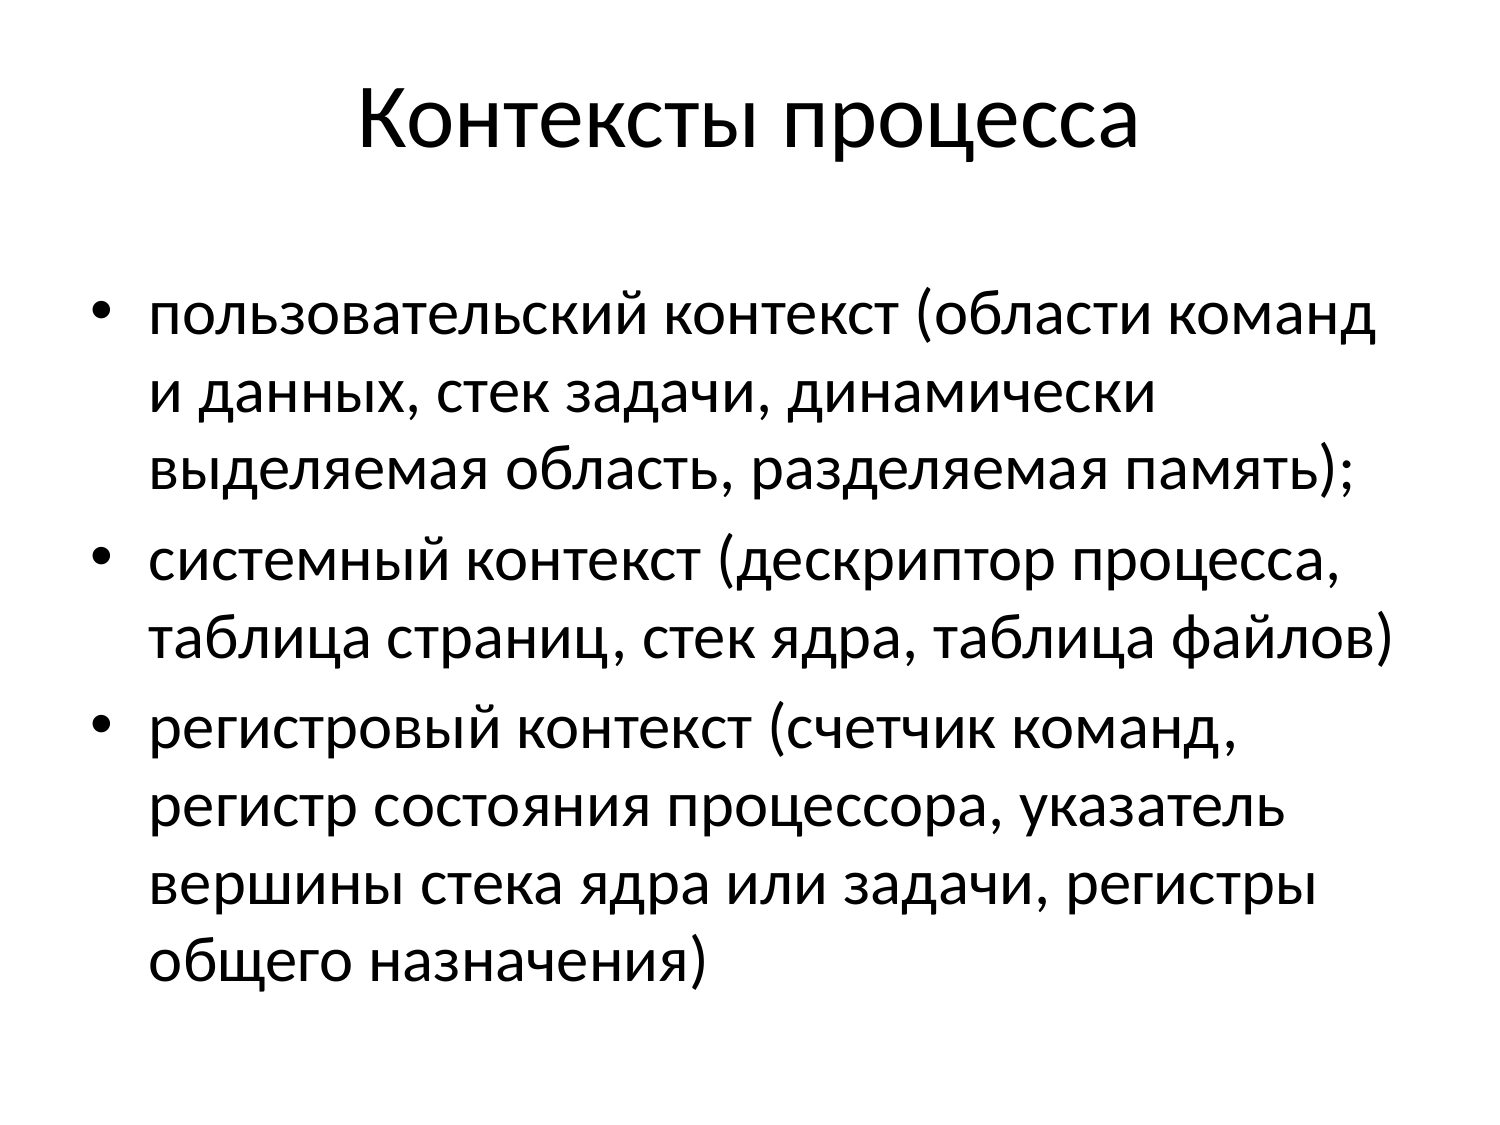

# Контексты процесса
пользовательский контекст (области команд и данных, стек задачи, динамически выделяемая область, разделяемая память);
системный контекст (дескриптор процесса, таблица страниц, стек ядра, таблица файлов)
регистровый контекст (счетчик команд, регистр состояния процессора, указатель вершины стека ядра или задачи, регистры общего назначения)